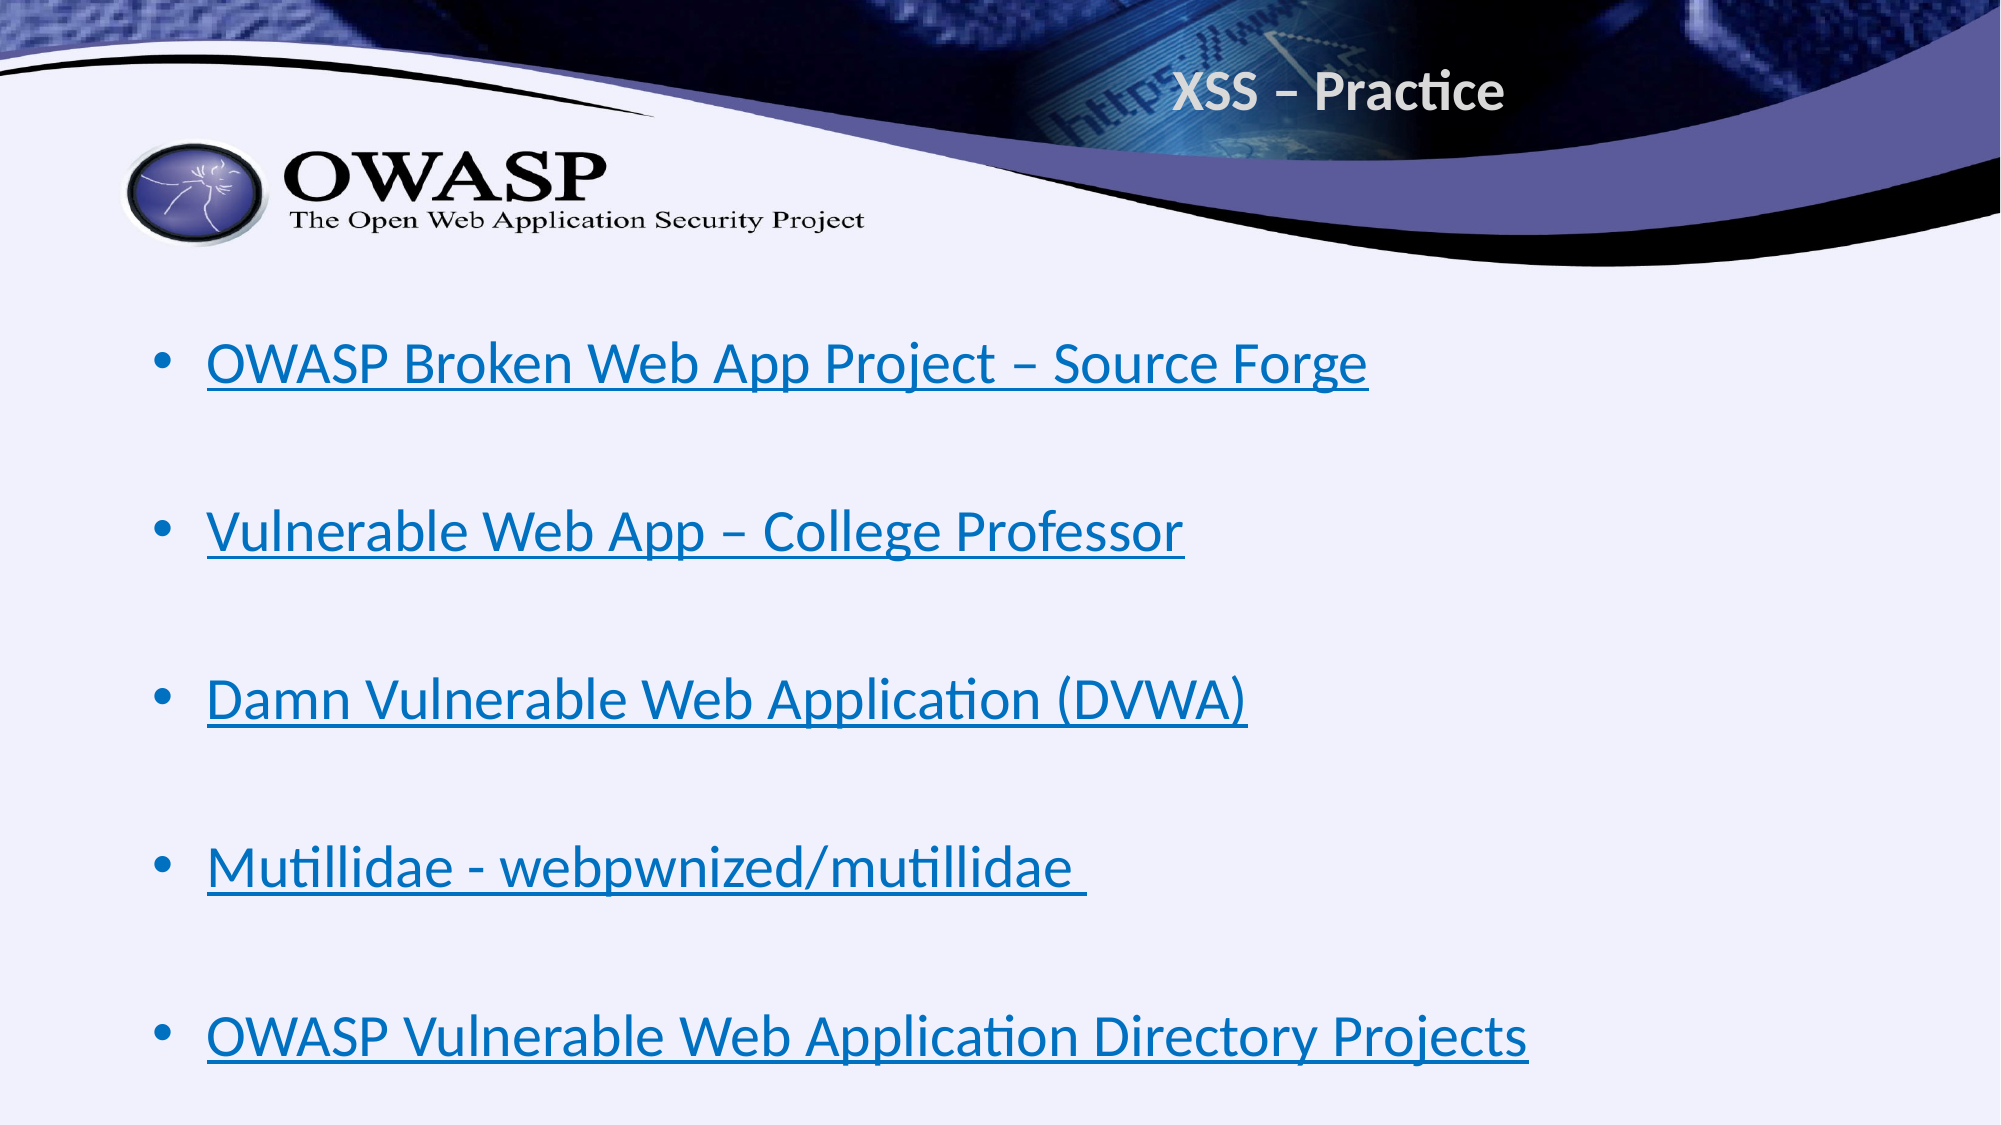

# XSS – Practice
OWASP Broken Web App Project – Source Forge

Vulnerable Web App – College Professor

Damn Vulnerable Web Application (DVWA)

Mutillidae - webpwnized/mutillidae

OWASP Vulnerable Web Application Directory Projects